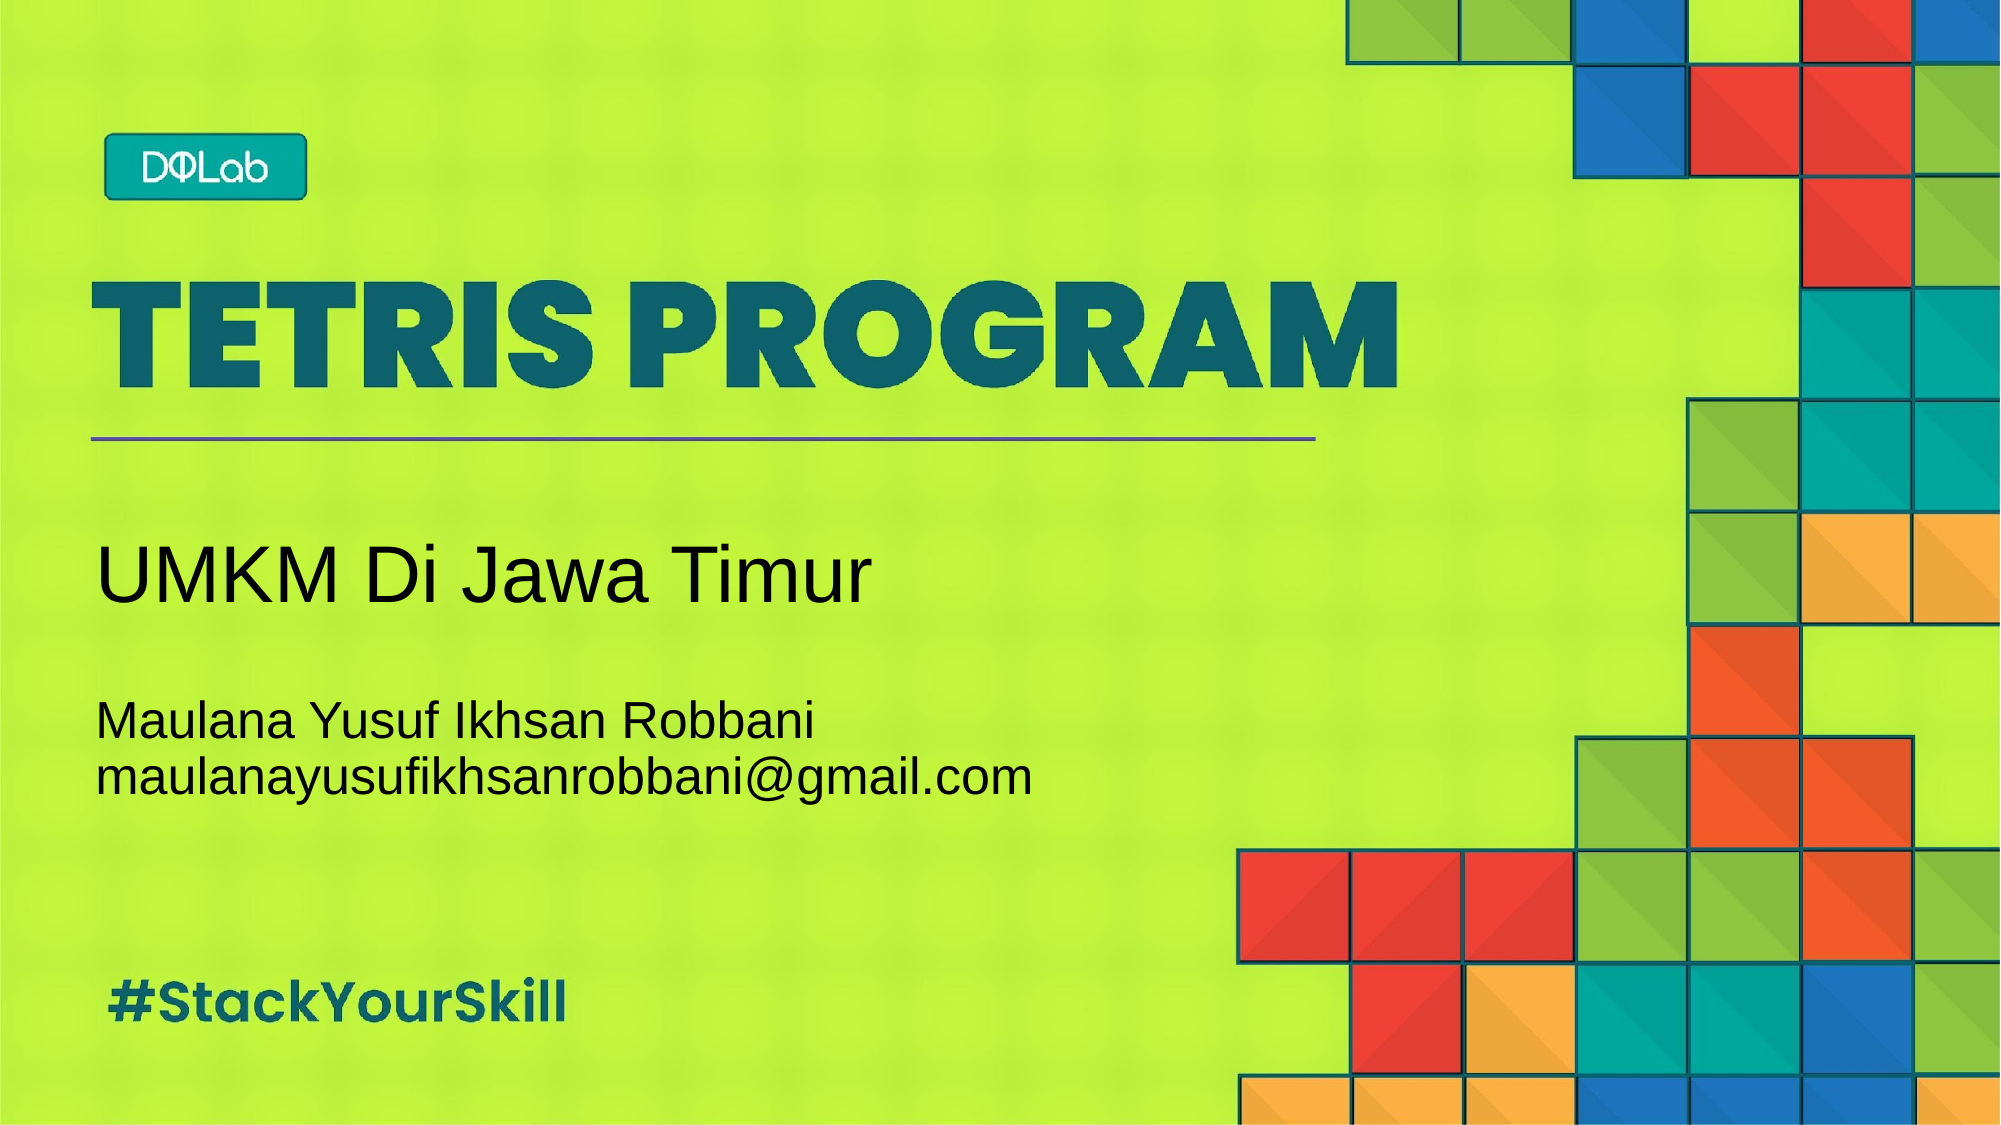

# UMKM Di Jawa Timur

Maulana Yusuf Ikhsan Robbani
maulanayusufikhsanrobbani@gmail.com